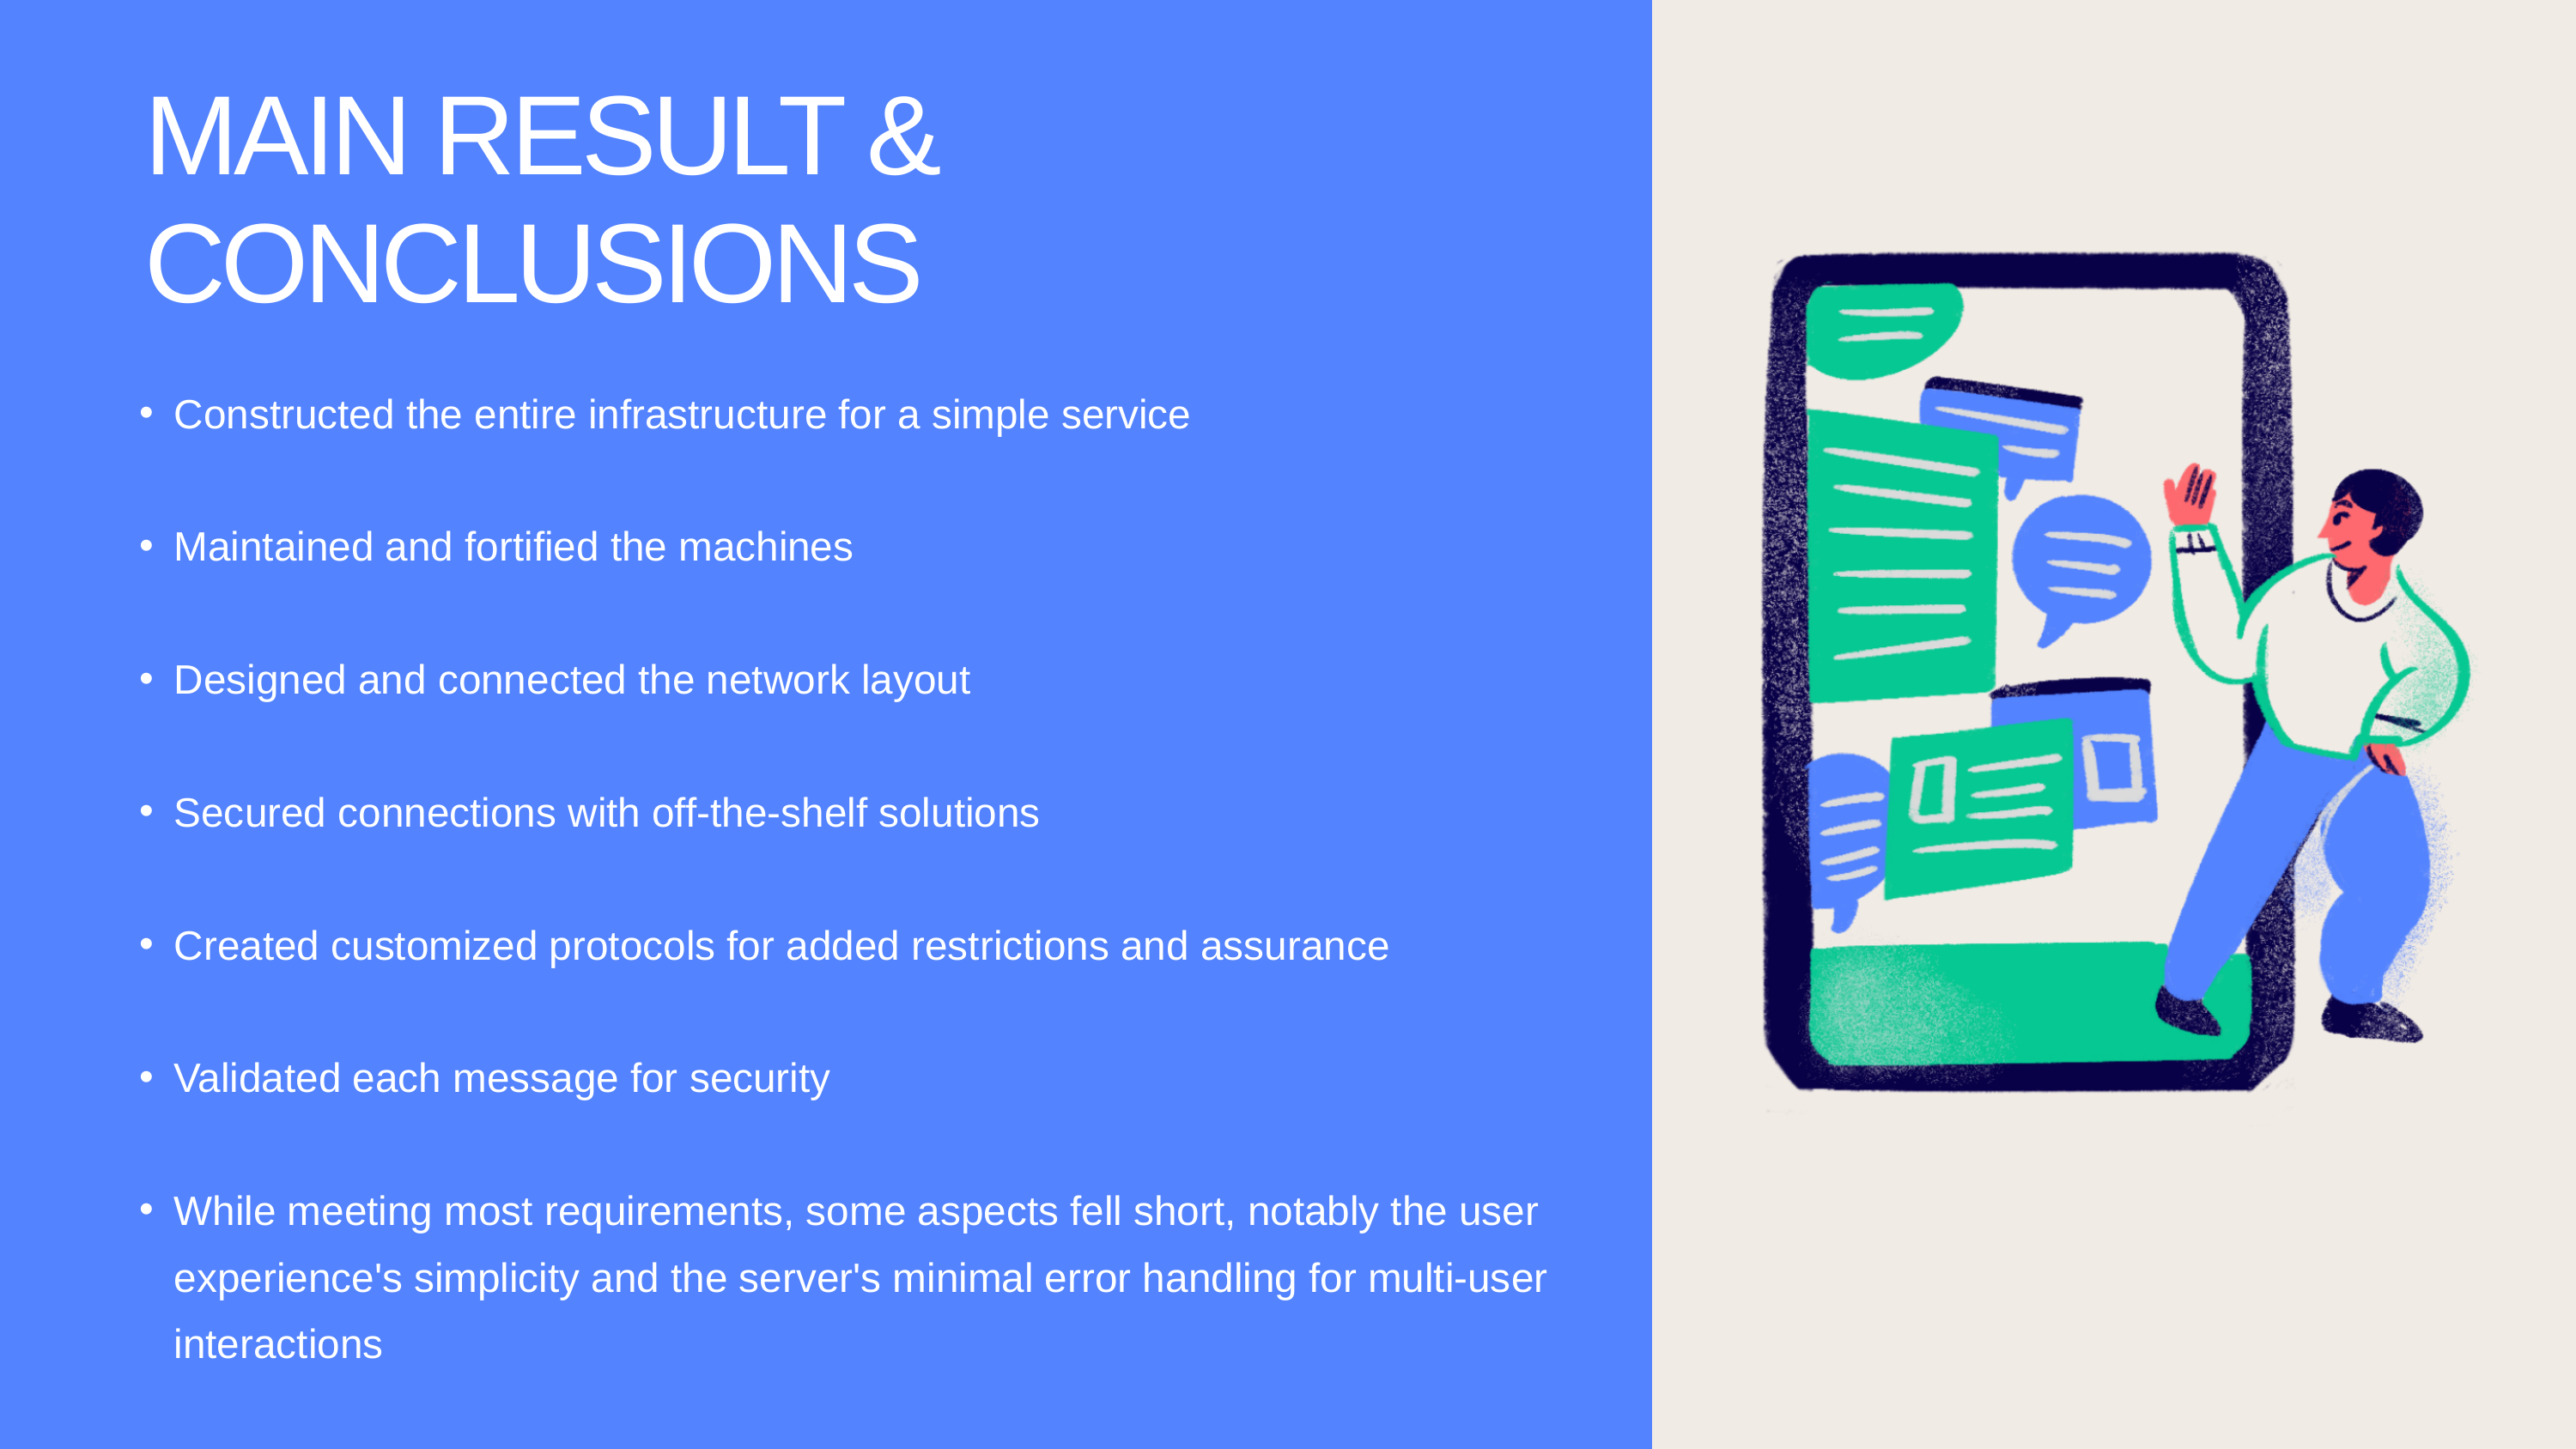

MAIN RESULT & CONCLUSIONS

Constructed the entire infrastructure for a simple service

Maintained and fortified the machines

Designed and connected the network layout

Secured connections with off-the-shelf solutions

Created customized protocols for added restrictions and assurance

Validated each message for security

While meeting most requirements, some aspects fell short, notably the user experience's simplicity and the server's minimal error handling for multi-user interactions